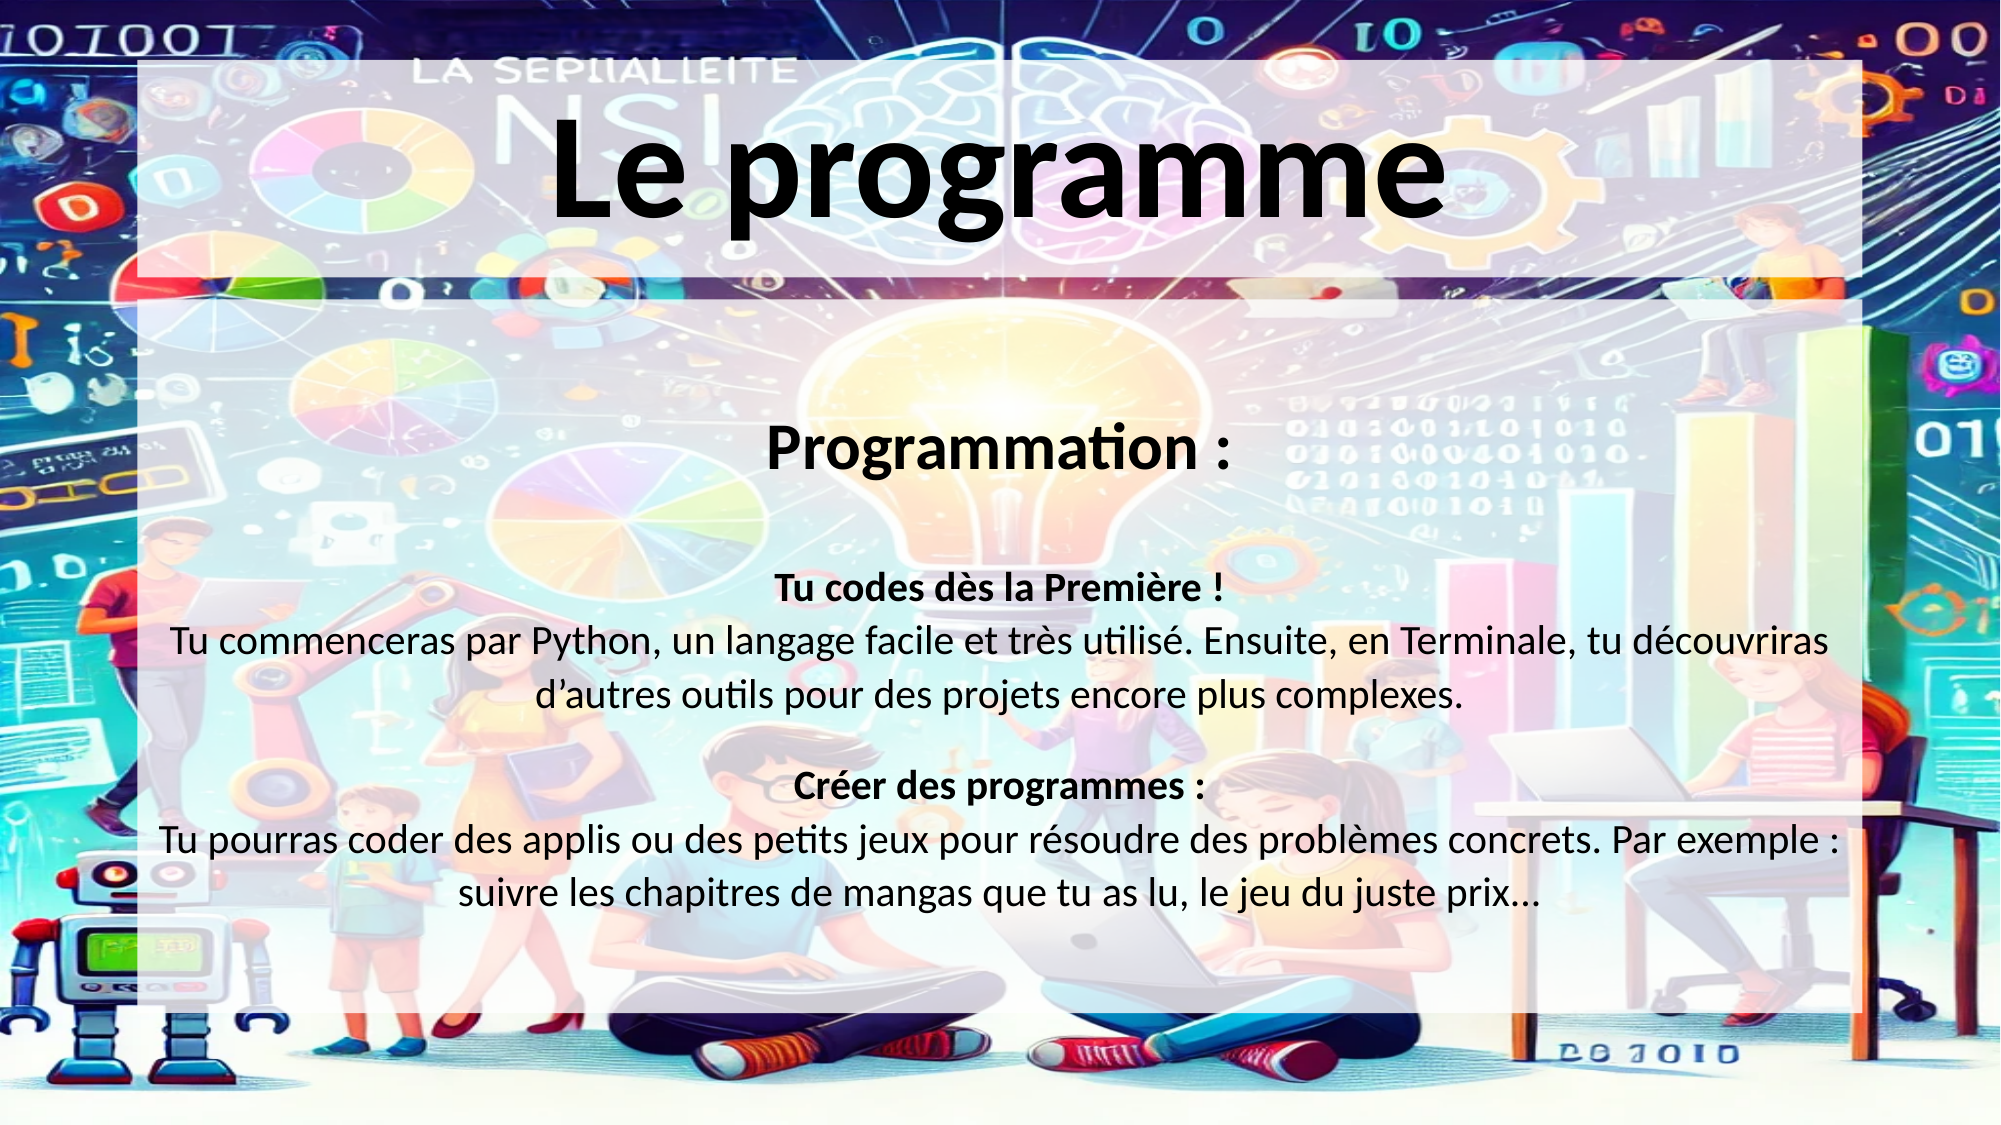

# Le programme
Programmation :

Tu codes dès la Première !
Tu commenceras par Python, un langage facile et très utilisé. Ensuite, en Terminale, tu découvriras d’autres outils pour des projets encore plus complexes.
Créer des programmes :
Tu pourras coder des applis ou des petits jeux pour résoudre des problèmes concrets. Par exemple : suivre les chapitres de mangas que tu as lu, le jeu du juste prix...